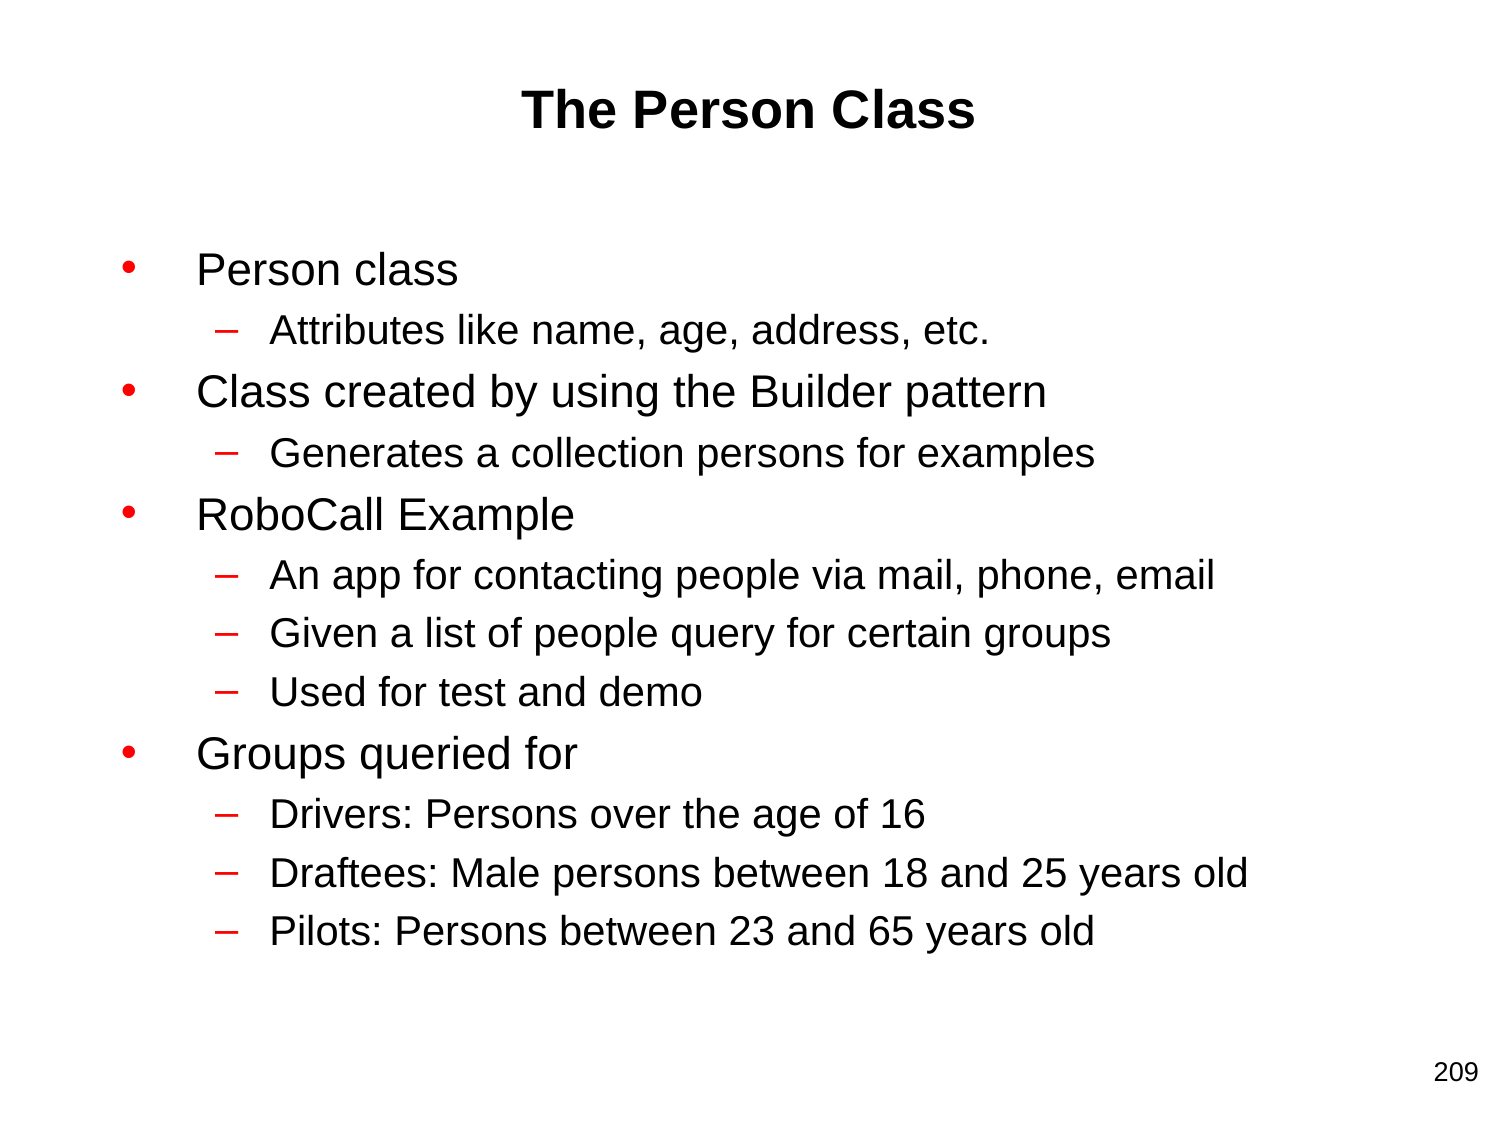

# The Person Class
Person class
Attributes like name, age, address, etc.
Class created by using the Builder pattern
Generates a collection persons for examples
RoboCall Example
An app for contacting people via mail, phone, email
Given a list of people query for certain groups
Used for test and demo
Groups queried for
Drivers: Persons over the age of 16
Draftees: Male persons between 18 and 25 years old
Pilots: Persons between 23 and 65 years old
209